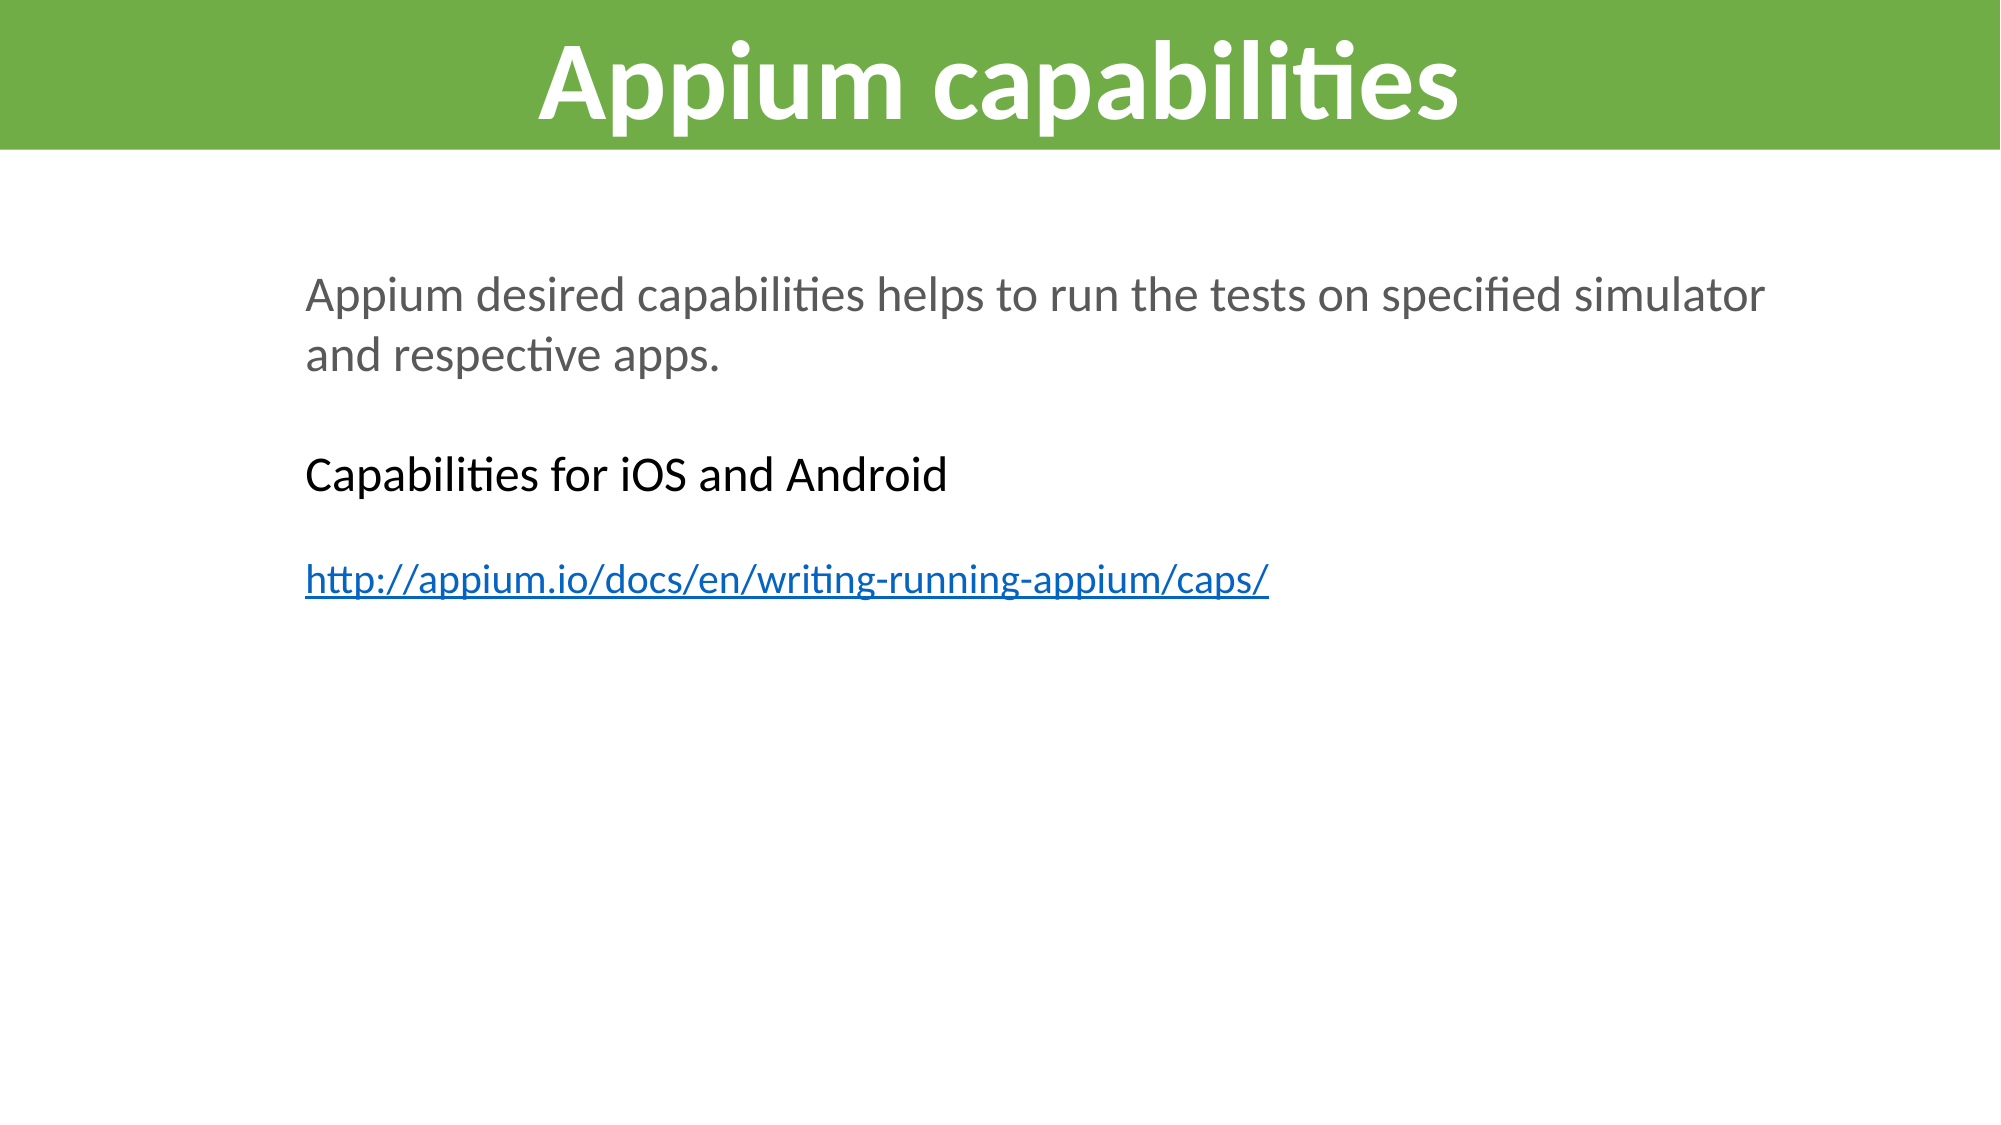

Appium capabilities
Appium desired capabilities helps to run the tests on specified simulator
and respective apps.

Capabilities for iOS and Android

http://appium.io/docs/en/writing-running-appium/caps/